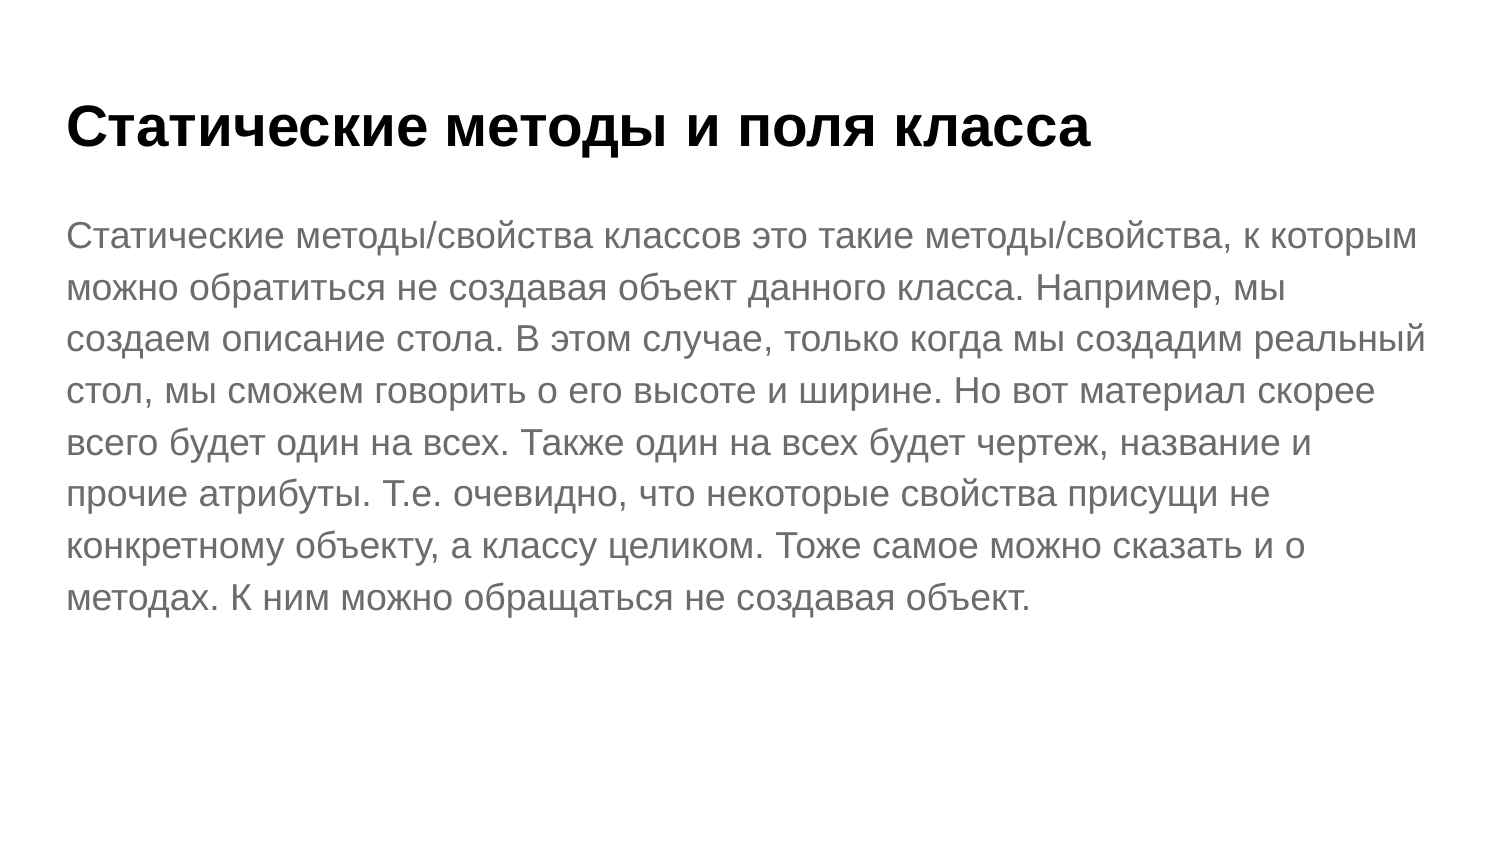

# Статические методы и поля класса
Статические методы/свойства классов это такие методы/свойства, к которым можно обратиться не создавая объект данного класса. Например, мы создаем описание стола. В этом случае, только когда мы создадим реальный стол, мы сможем говорить о его высоте и ширине. Но вот материал скорее всего будет один на всех. Также один на всех будет чертеж, название и прочие атрибуты. Т.е. очевидно, что некоторые свойства присущи не конкретному объекту, а классу целиком. Тоже самое можно сказать и о методах. К ним можно обращаться не создавая объект.